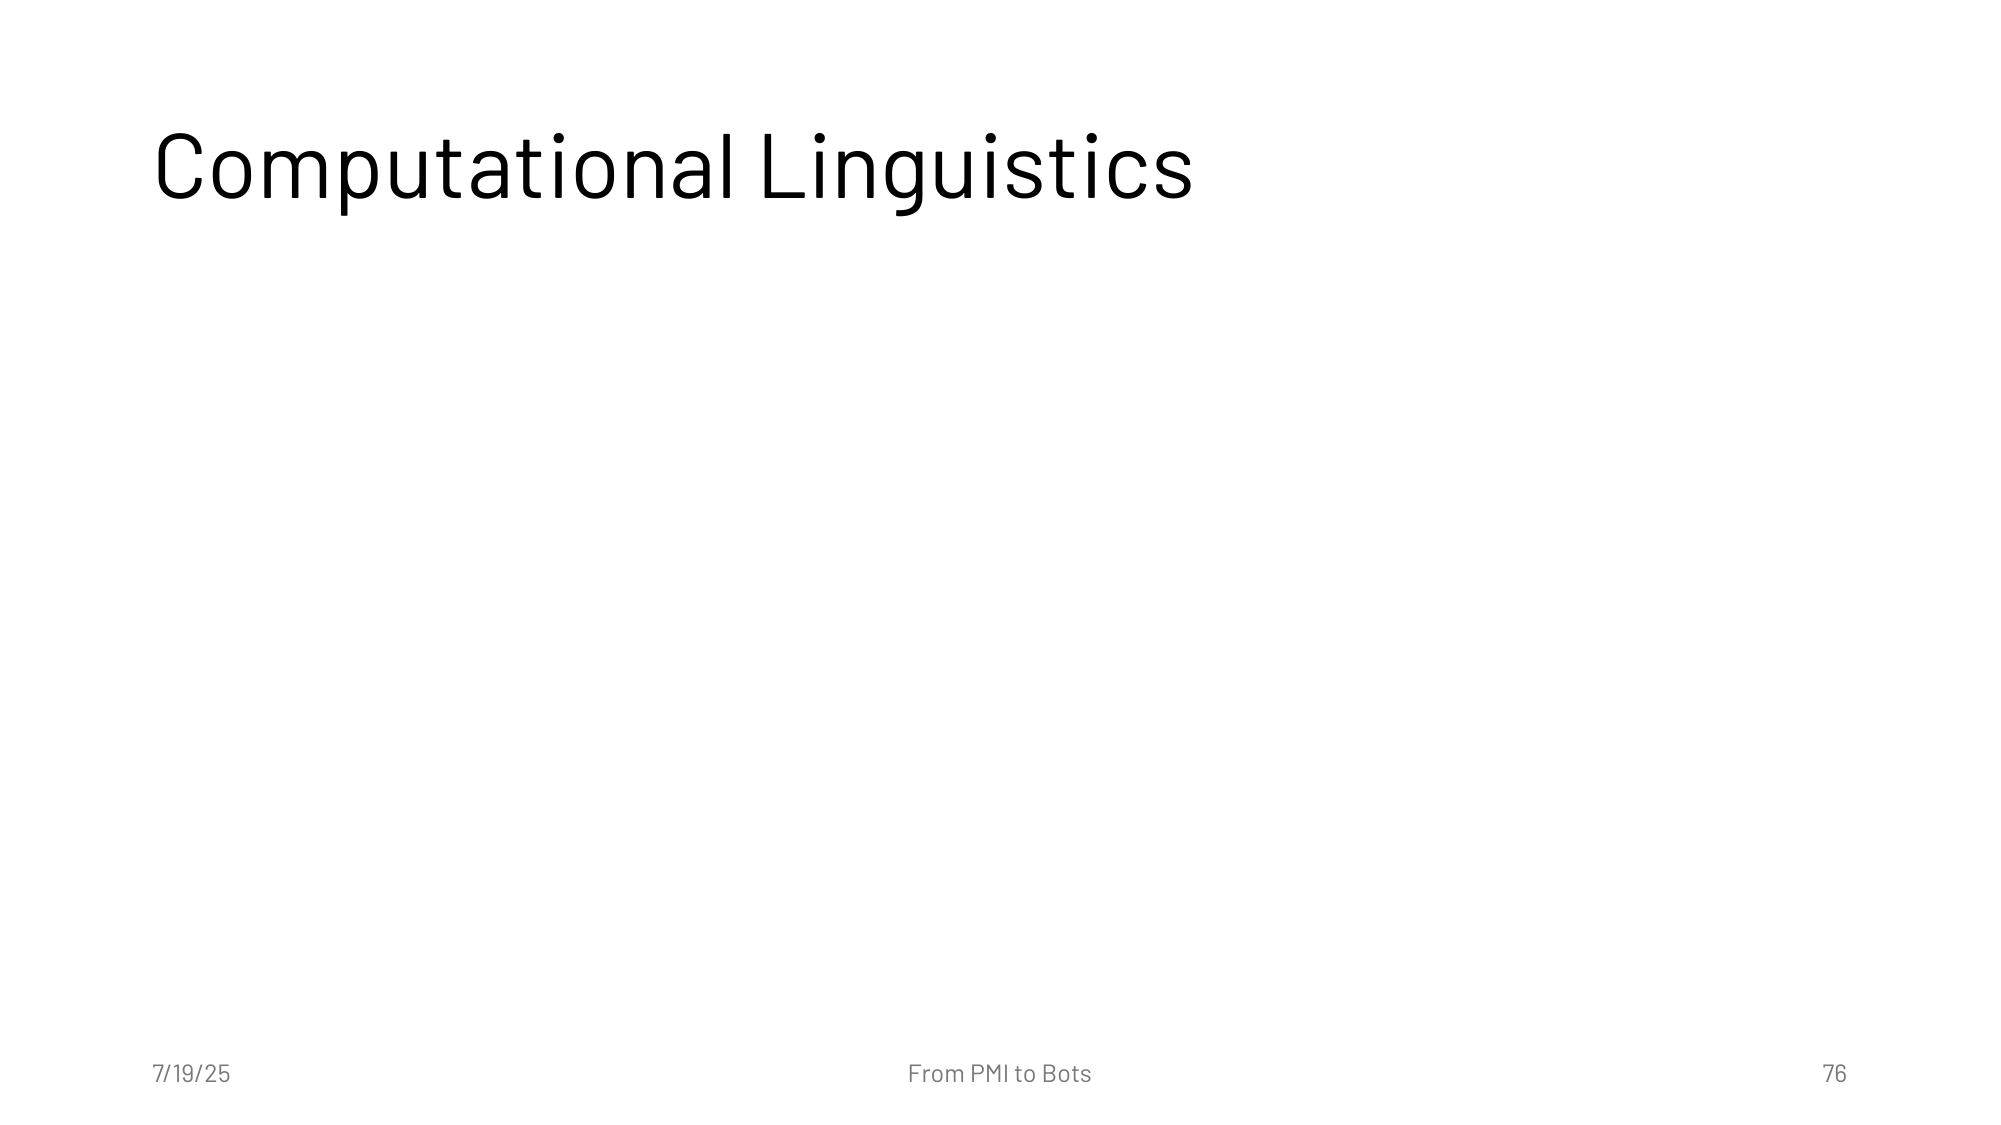

# Computational Linguistics

7/19/25
From PMI to Bots
76